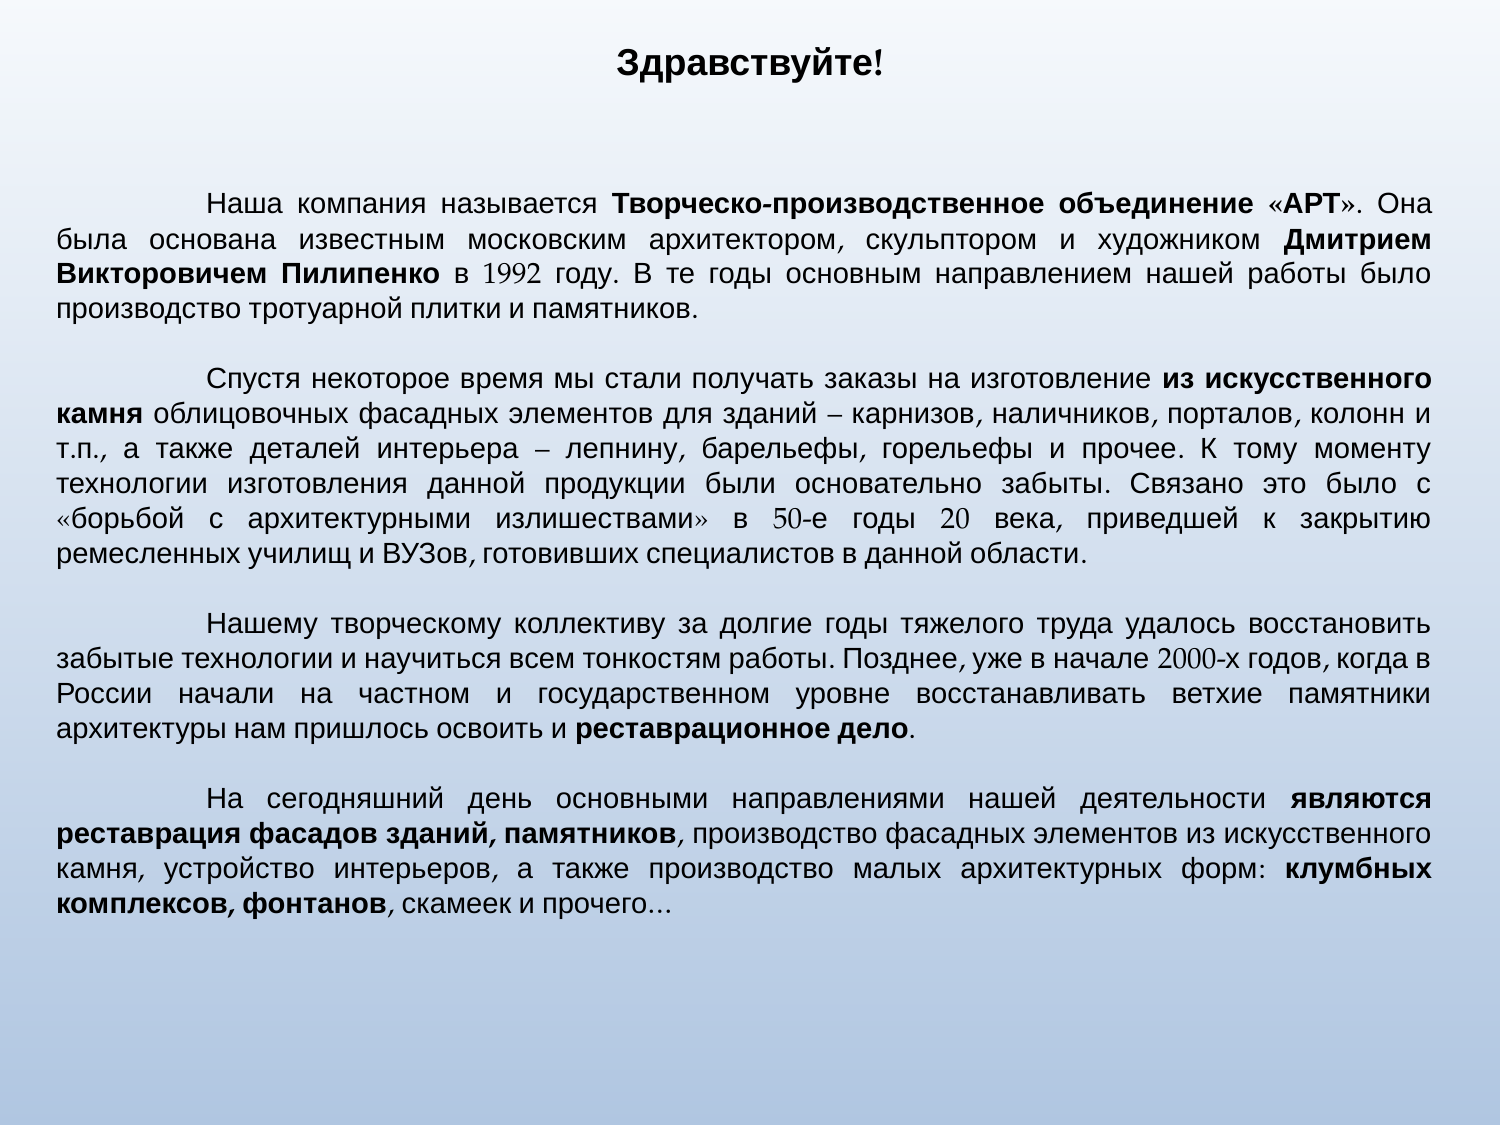

Здравствуйте!
	Наша компания называется Творческо-производственное объединение «АРТ». Она была основана известным московским архитектором, скульптором и художником Дмитрием Викторовичем Пилипенко в 1992 году. В те годы основным направлением нашей работы было производство тротуарной плитки и памятников.

	Спустя некоторое время мы стали получать заказы на изготовление из искусственного камня облицовочных фасадных элементов для зданий – карнизов, наличников, порталов, колонн и т.п., а также деталей интерьера – лепнину, барельефы, горельефы и прочее. К тому моменту технологии изготовления данной продукции были основательно забыты. Связано это было с «борьбой с архитектурными излишествами» в 50-е годы 20 века, приведшей к закрытию ремесленных училищ и ВУЗов, готовивших специалистов в данной области.

	Нашему творческому коллективу за долгие годы тяжелого труда удалось восстановить забытые технологии и научиться всем тонкостям работы. Позднее, уже в начале 2000-х годов, когда в России начали на частном и государственном уровне восстанавливать ветхие памятники архитектуры нам пришлось освоить и реставрационное дело.

	На сегодняшний день основными направлениями нашей деятельности являются реставрация фасадов зданий, памятников, производство фасадных элементов из искусственного камня, устройство интерьеров, а также производство малых архитектурных форм: клумбных комплексов, фонтанов, скамеек и прочего…